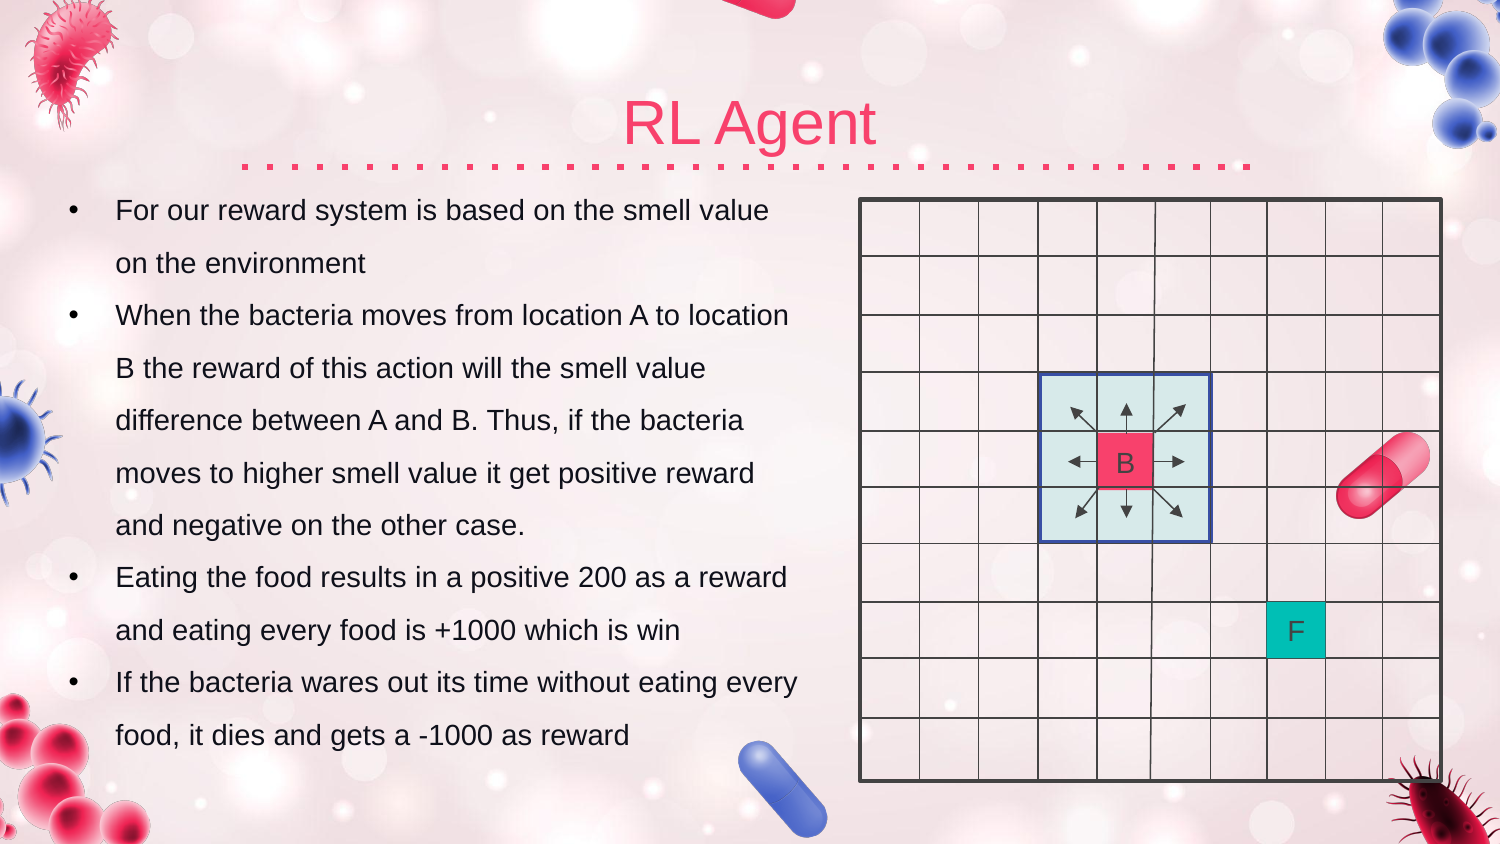

RL Agent
For our reward system is based on the smell value on the environment
When the bacteria moves from location A to location B the reward of this action will the smell value difference between A and B. Thus, if the bacteria moves to higher smell value it get positive reward and negative on the other case.
Eating the food results in a positive 200 as a reward and eating every food is +1000 which is win
If the bacteria wares out its time without eating every food, it dies and gets a -1000 as reward

B
F